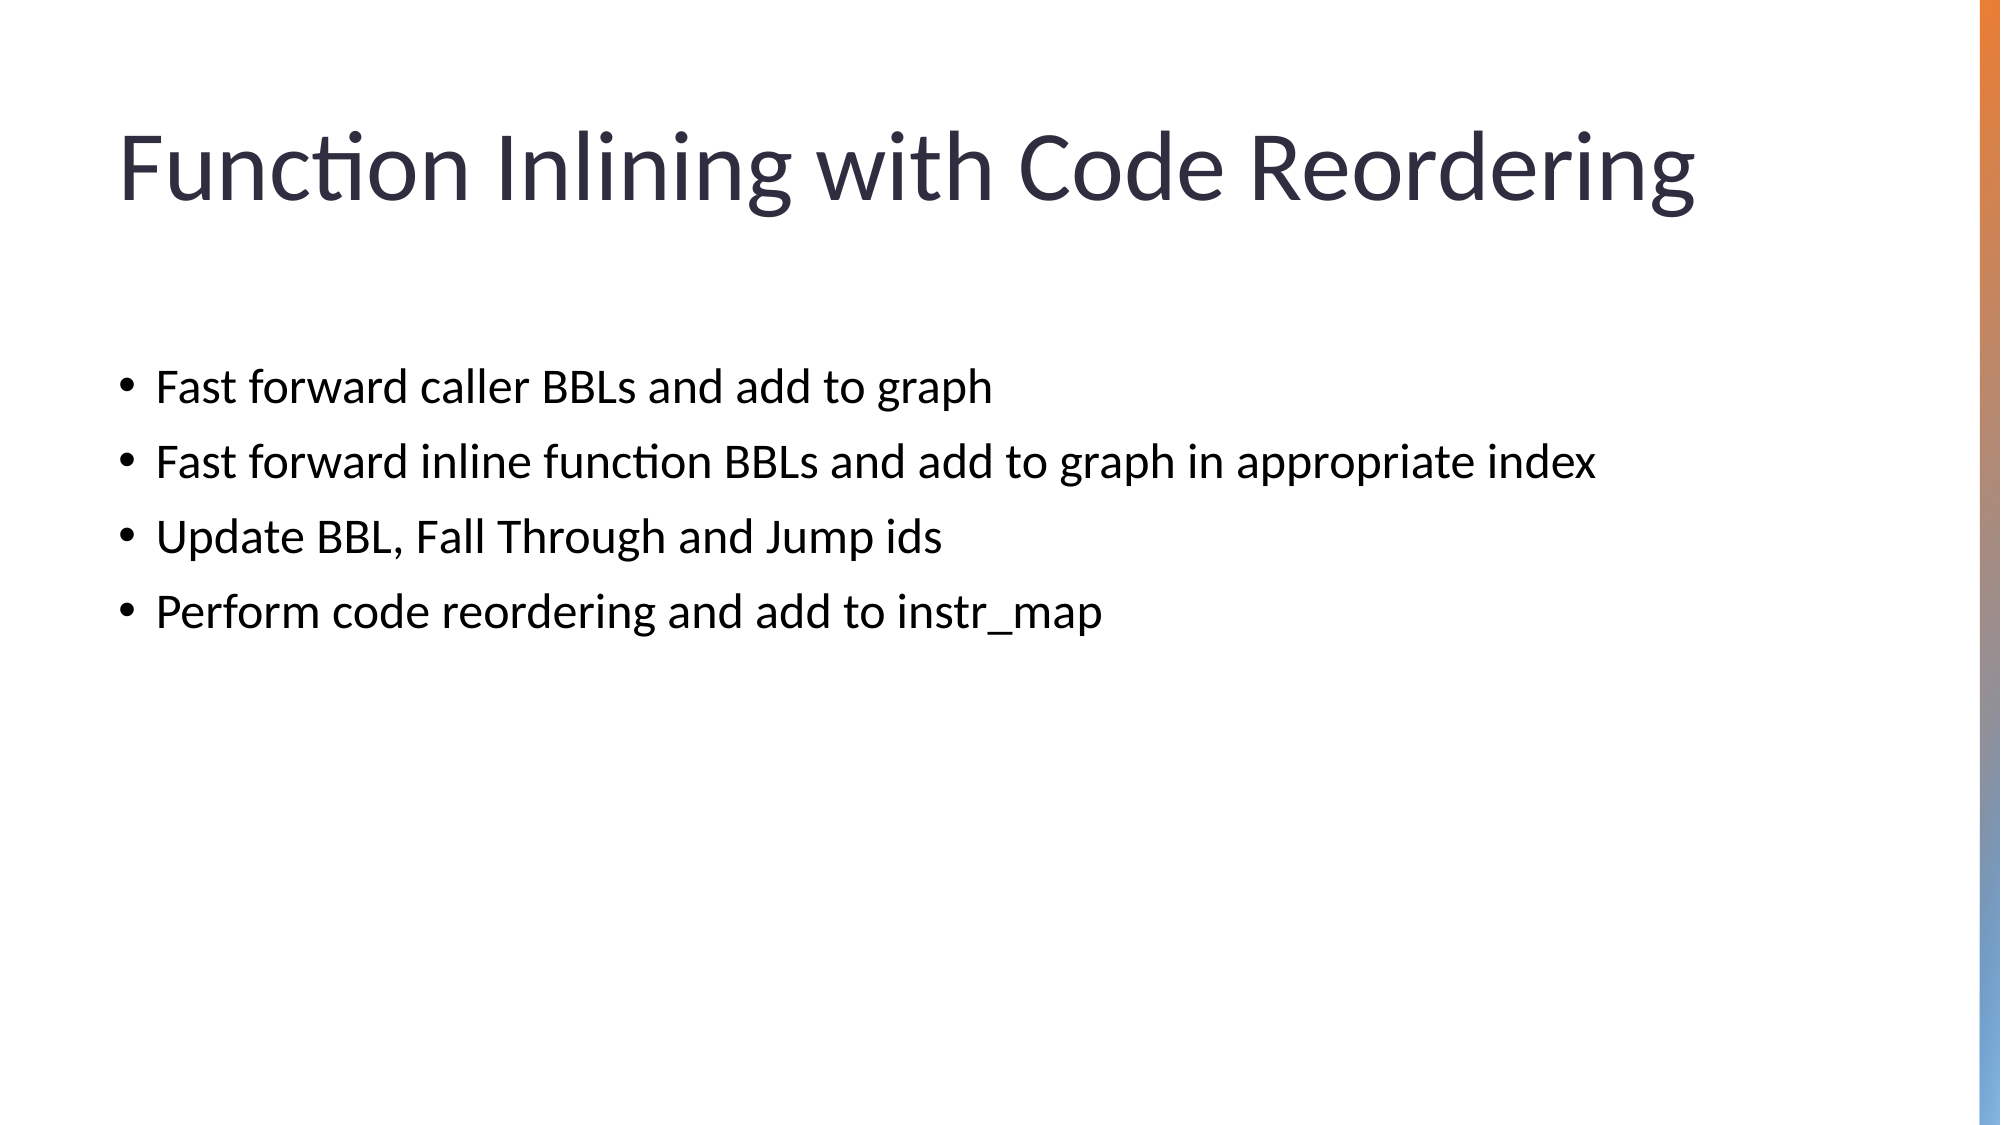

Function Inlining with Code Reordering
Fast forward caller BBLs and add to graph
Fast forward inline function BBLs and add to graph in appropriate index
Update BBL, Fall Through and Jump ids
Perform code reordering and add to instr_map